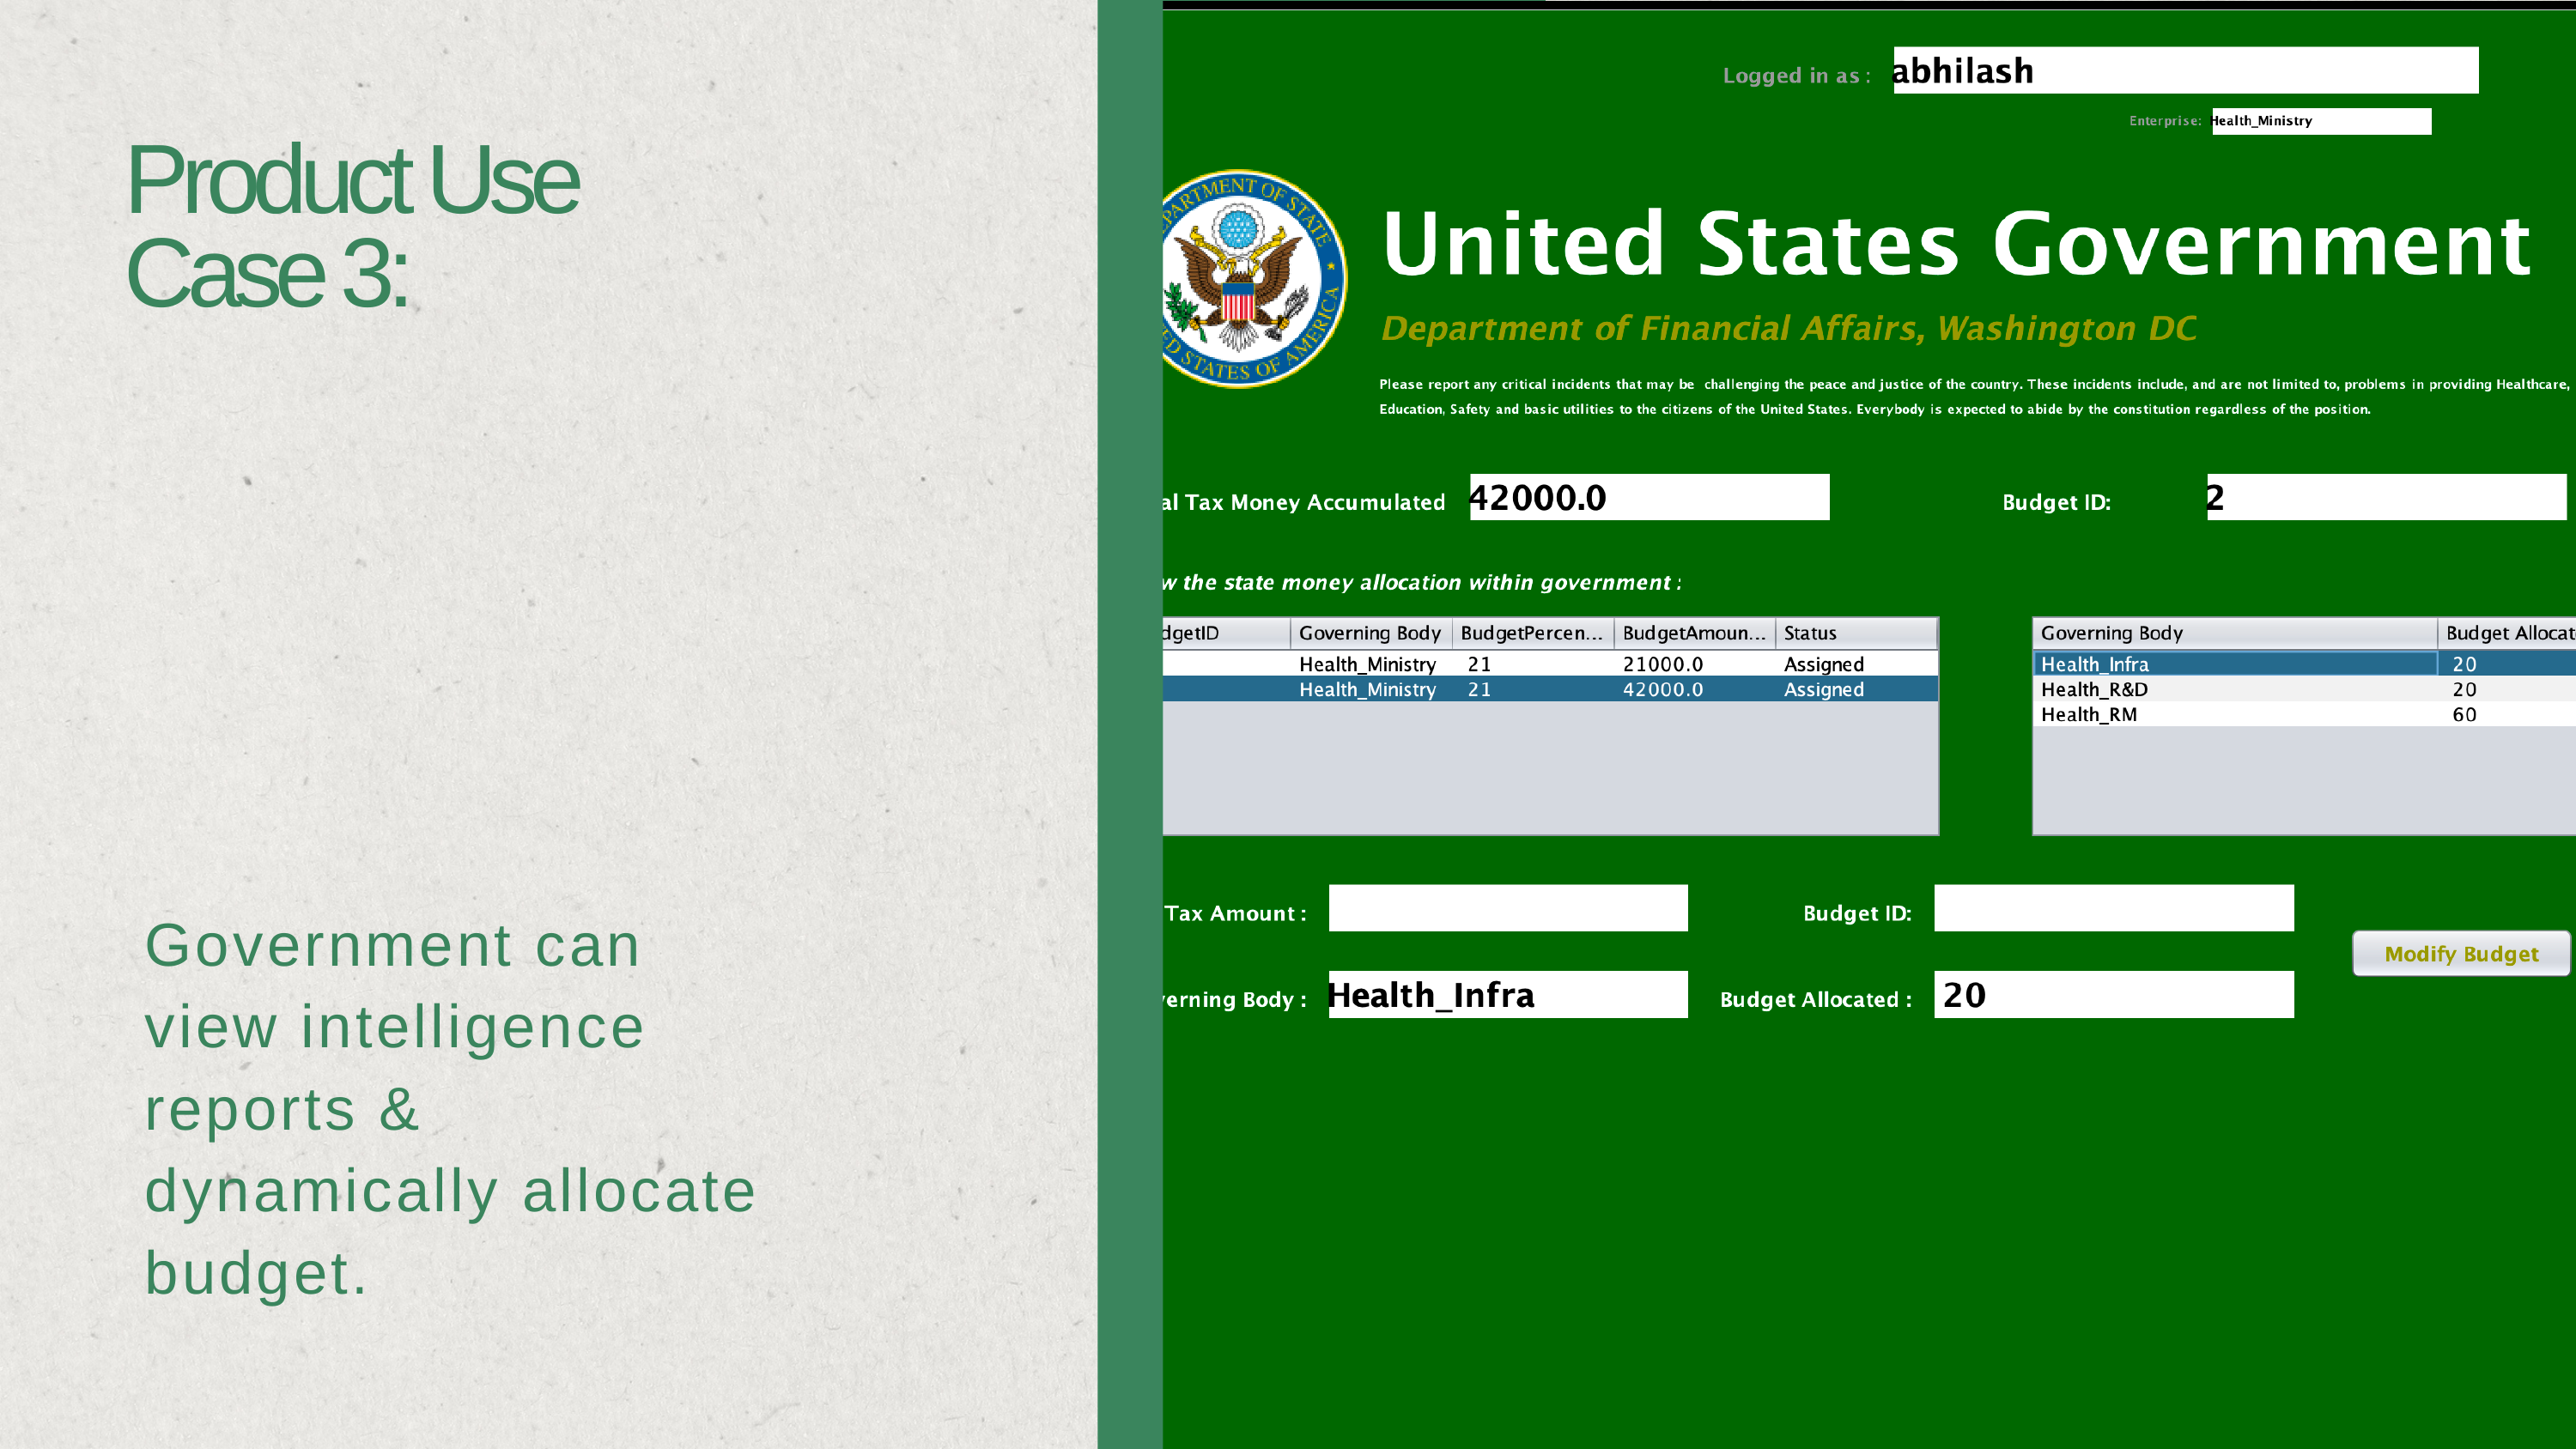

Product Use Case 3:
Government can view intelligence reports & dynamically allocate budget.